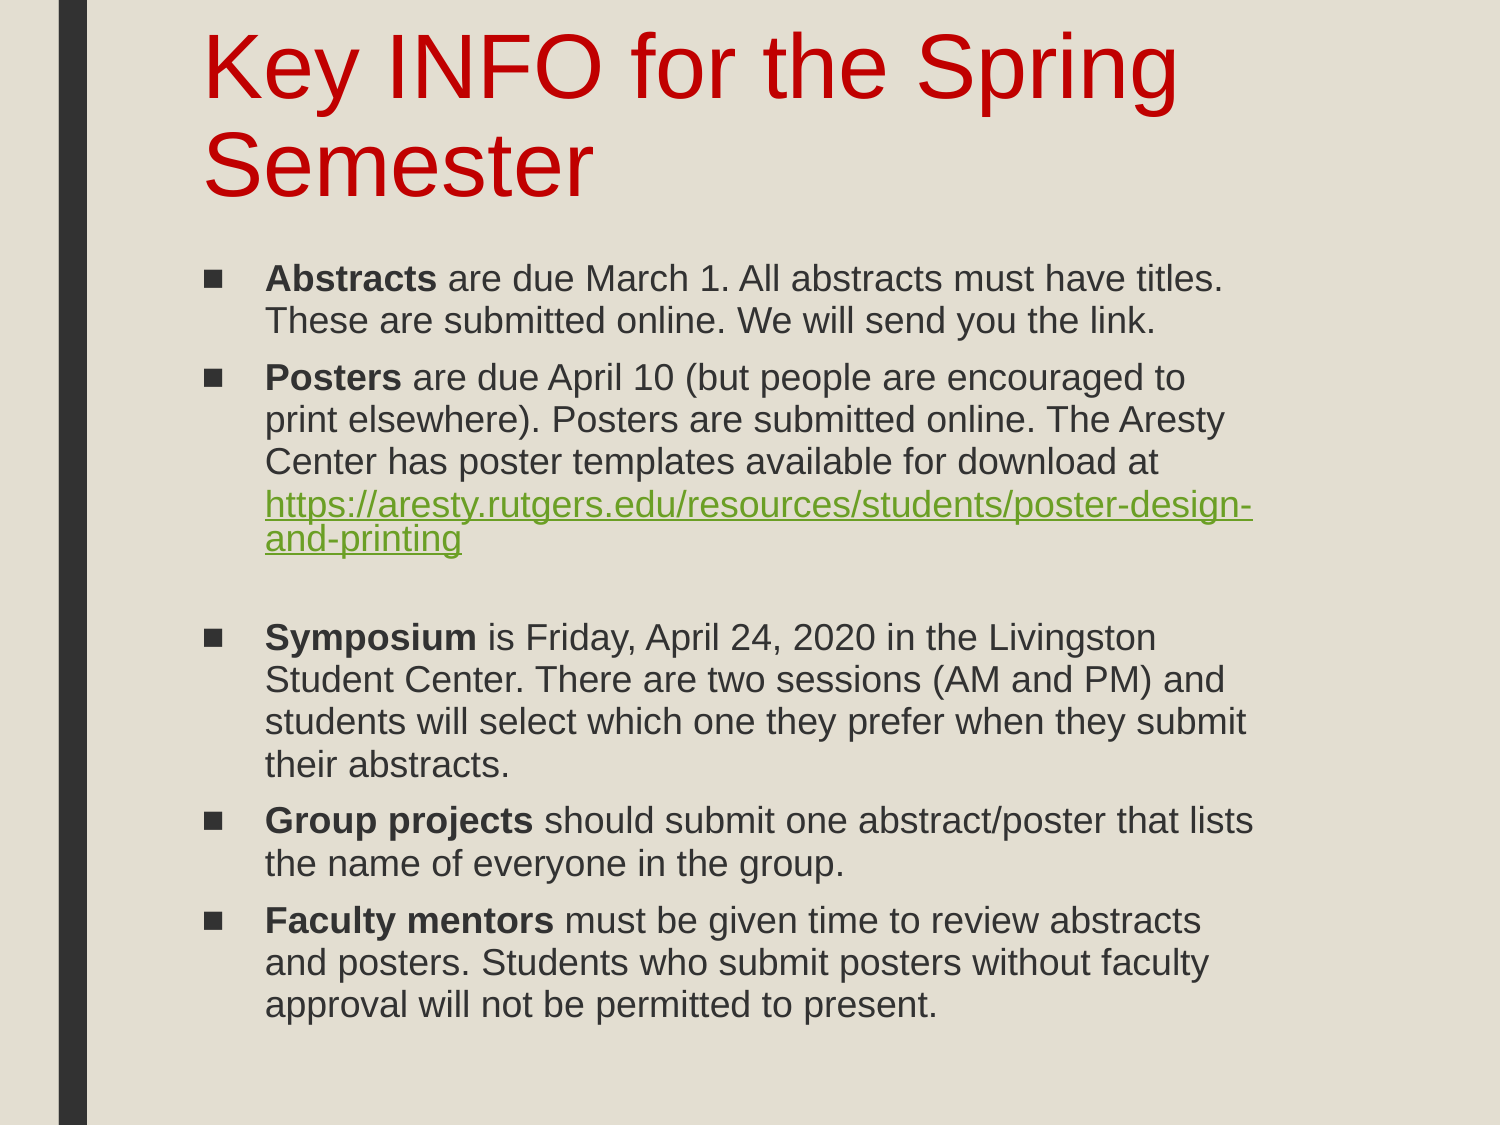

# Key INFO for the Spring Semester
Abstracts are due March 1. All abstracts must have titles. These are submitted online. We will send you the link.
Posters are due April 10 (but people are encouraged to print elsewhere). Posters are submitted online. The Aresty Center has poster templates available for download at https://aresty.rutgers.edu/resources/students/poster-design-and-printing
Symposium is Friday, April 24, 2020 in the Livingston Student Center. There are two sessions (AM and PM) and students will select which one they prefer when they submit their abstracts.
Group projects should submit one abstract/poster that lists the name of everyone in the group.
Faculty mentors must be given time to review abstracts and posters. Students who submit posters without faculty approval will not be permitted to present.